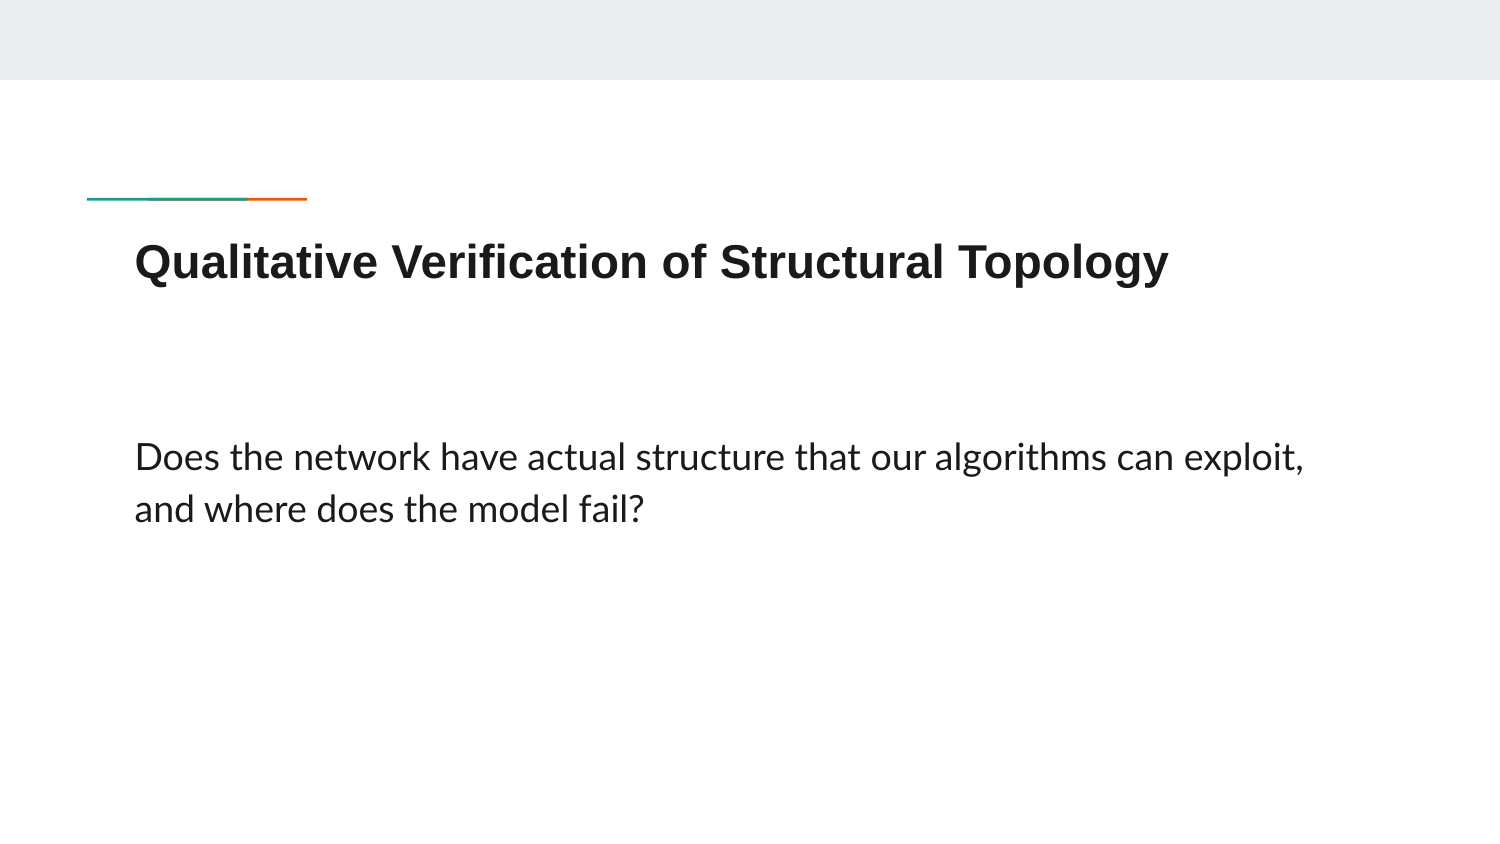

# Qualitative Verification of Structural Topology

Does the network have actual structure that our algorithms can exploit, and where does the model fail?